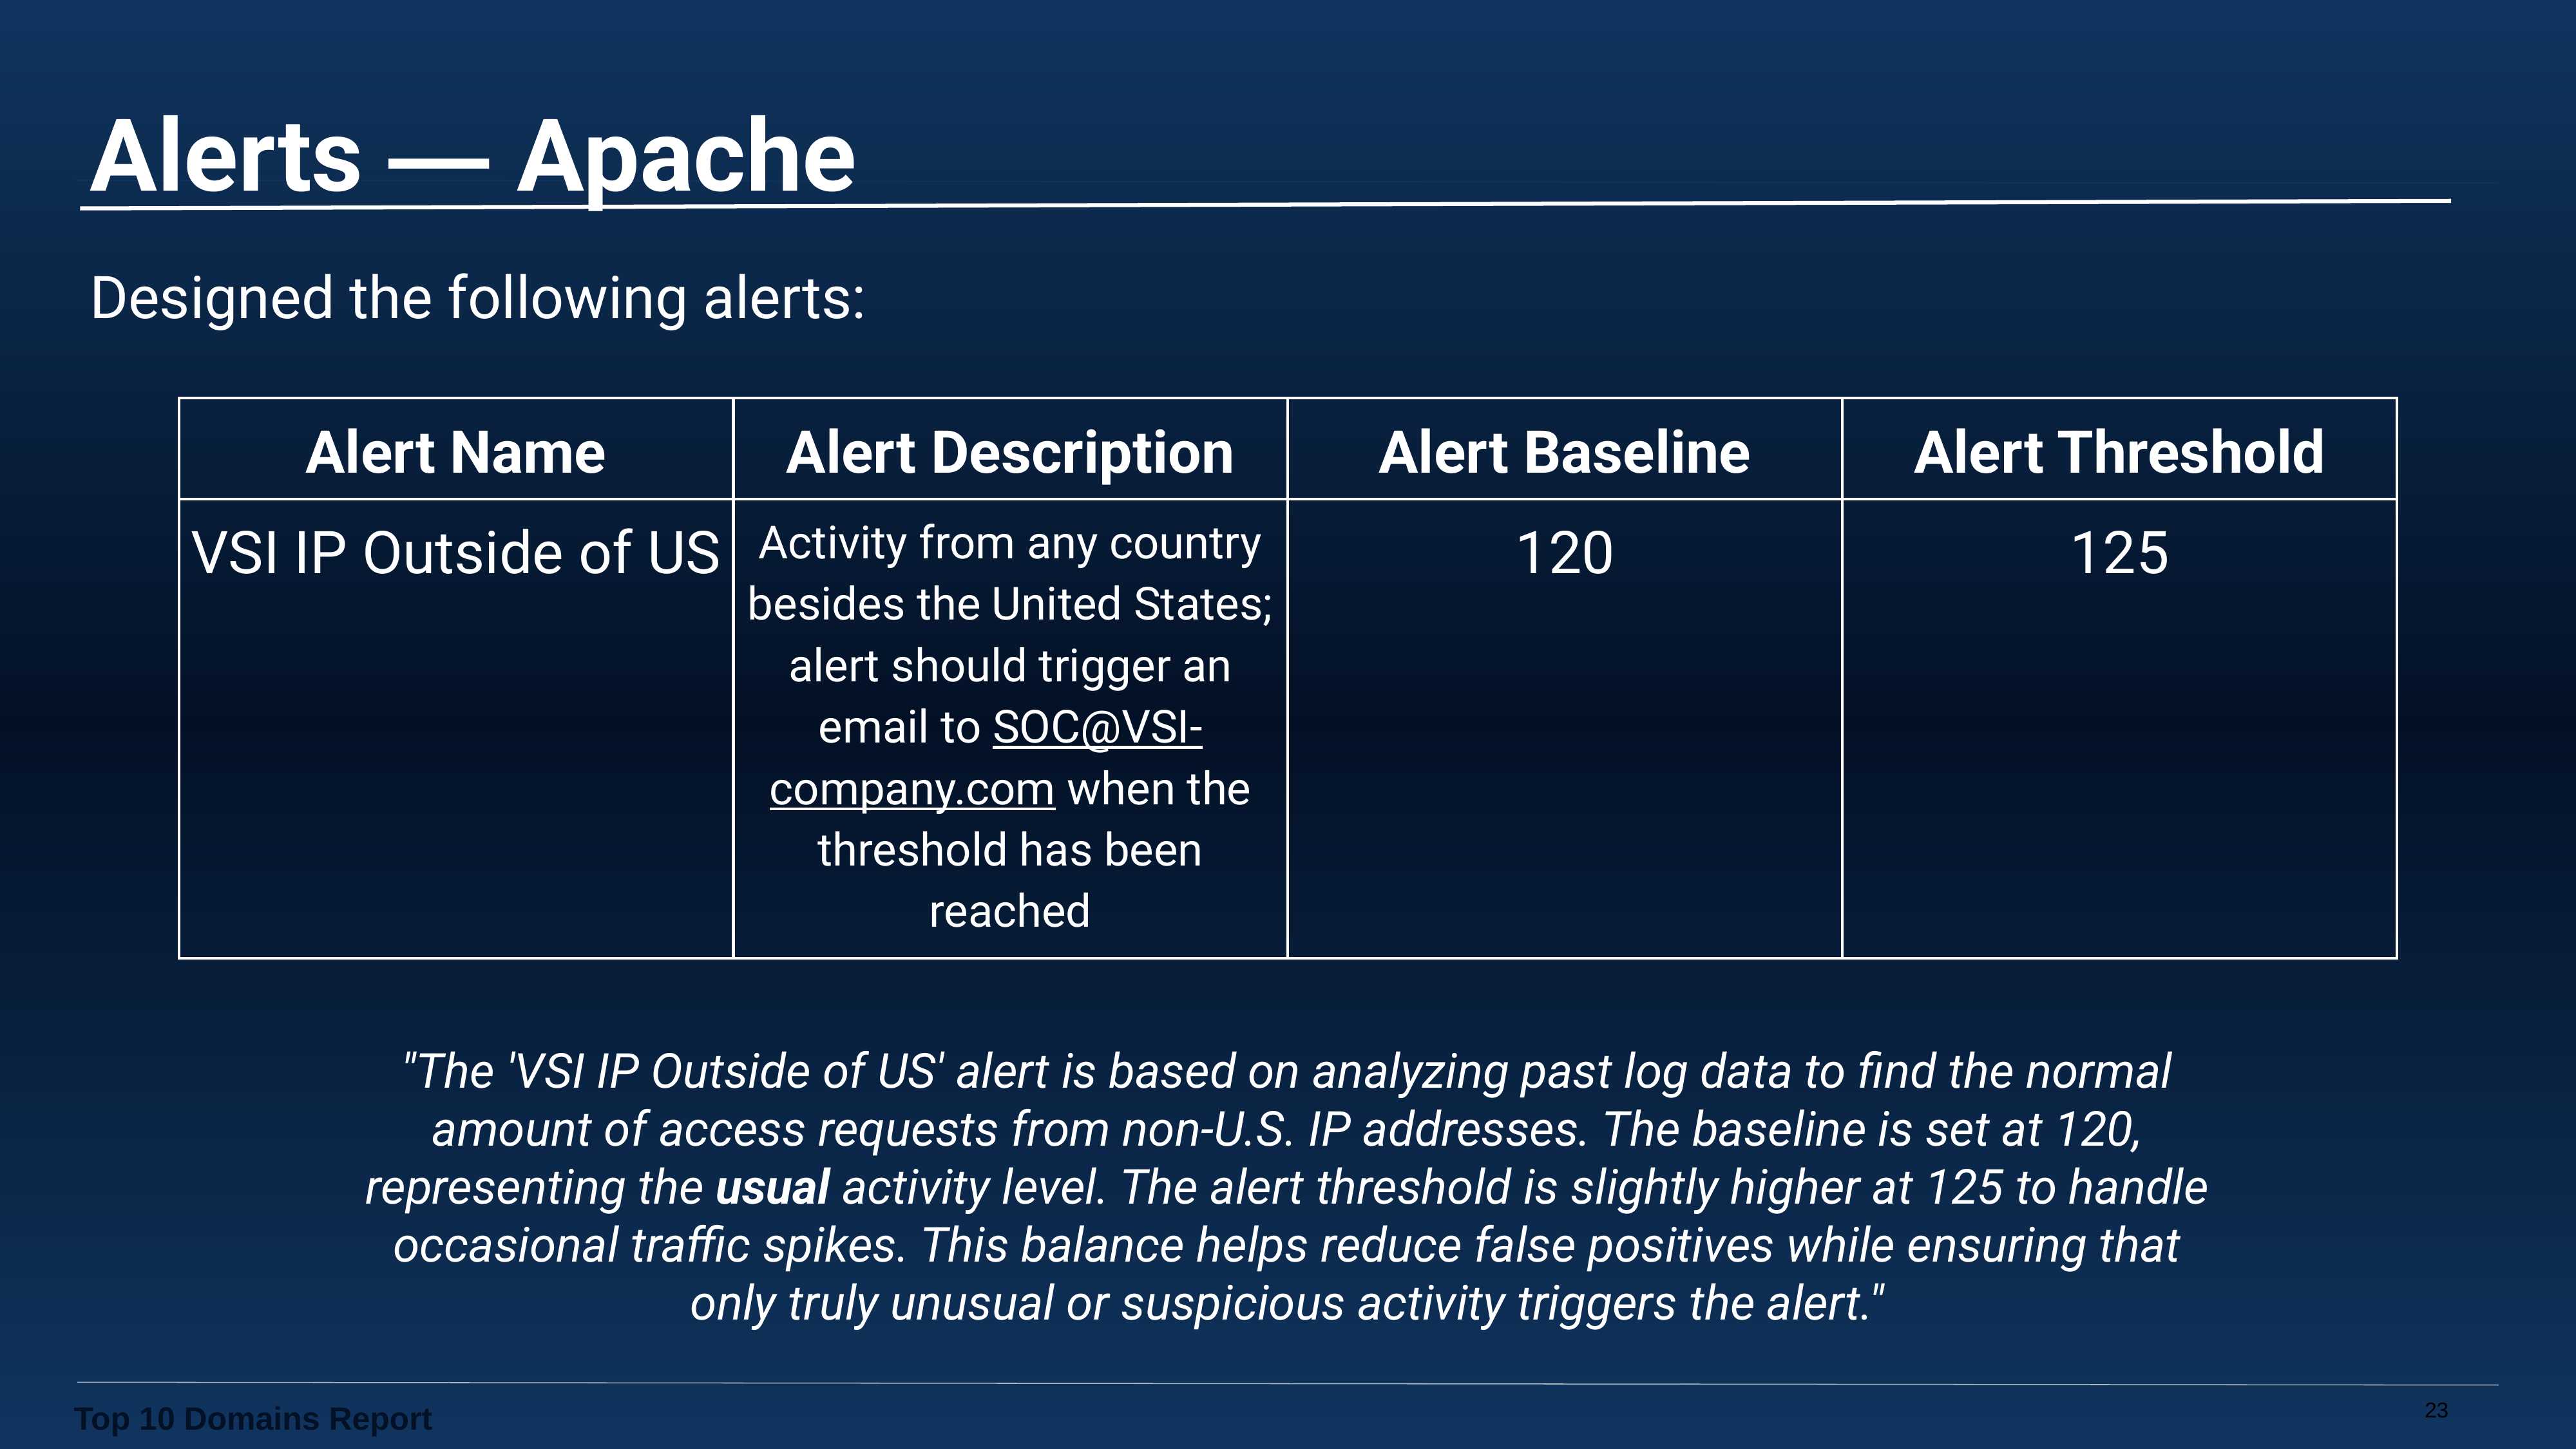

Alerts — Apache
Designed the following alerts:
| Alert Name | Alert Description | Alert Baseline | Alert Threshold |
| --- | --- | --- | --- |
| VSI IP Outside of US | Activity from any country besides the United States; alert should trigger an email to SOC@VSI-company.com when the threshold has been reached | 120 | 125 |
"The 'VSI IP Outside of US' alert is based on analyzing past log data to find the normal amount of access requests from non-U.S. IP addresses. The baseline is set at 120, representing the usual activity level. The alert threshold is slightly higher at 125 to handle occasional traffic spikes. This balance helps reduce false positives while ensuring that only truly unusual or suspicious activity triggers the alert."
Top 10 Domains Report

23